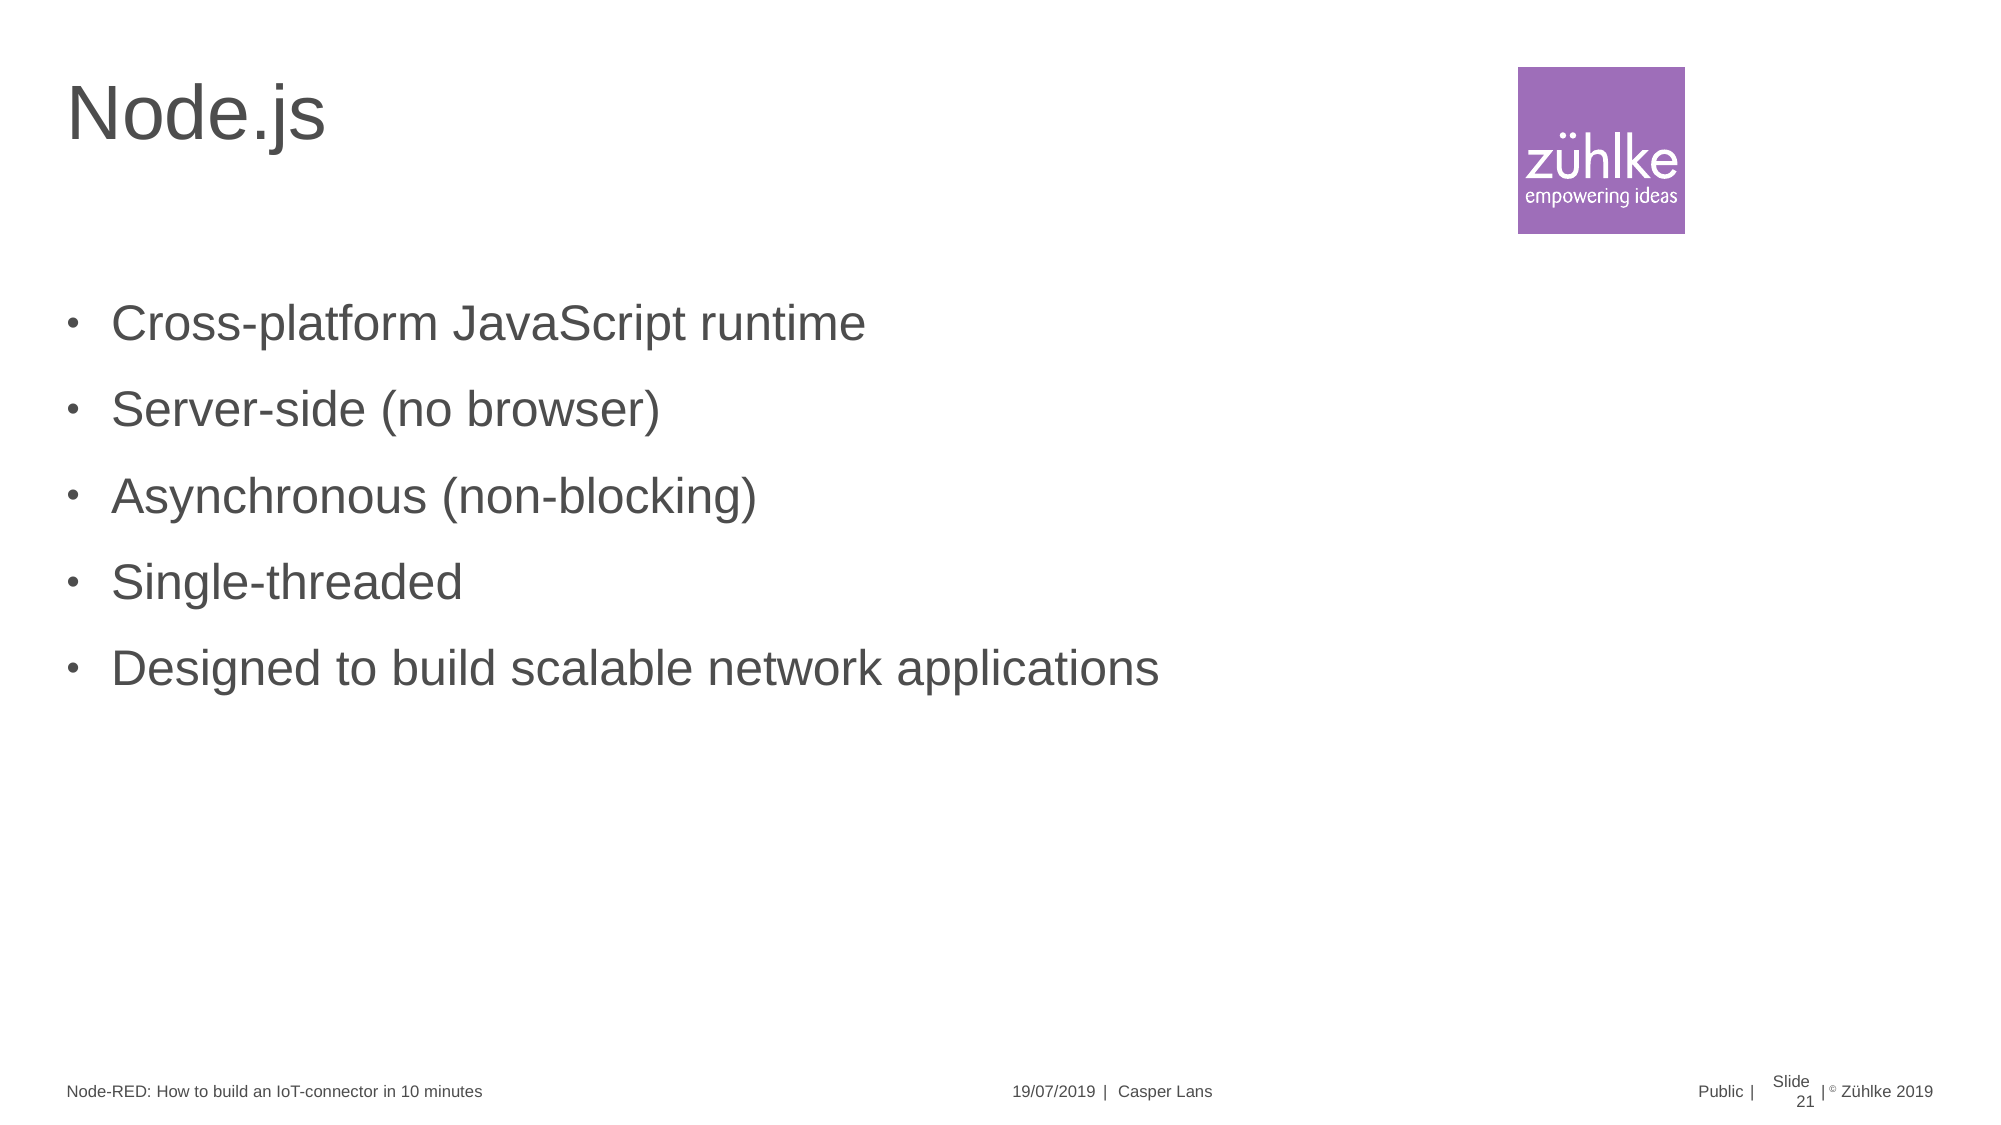

# Node.js

Cross-platform JavaScript runtime
Server-side (no browser)
Asynchronous (non-blocking)
Single-threaded
Designed to build scalable network applications